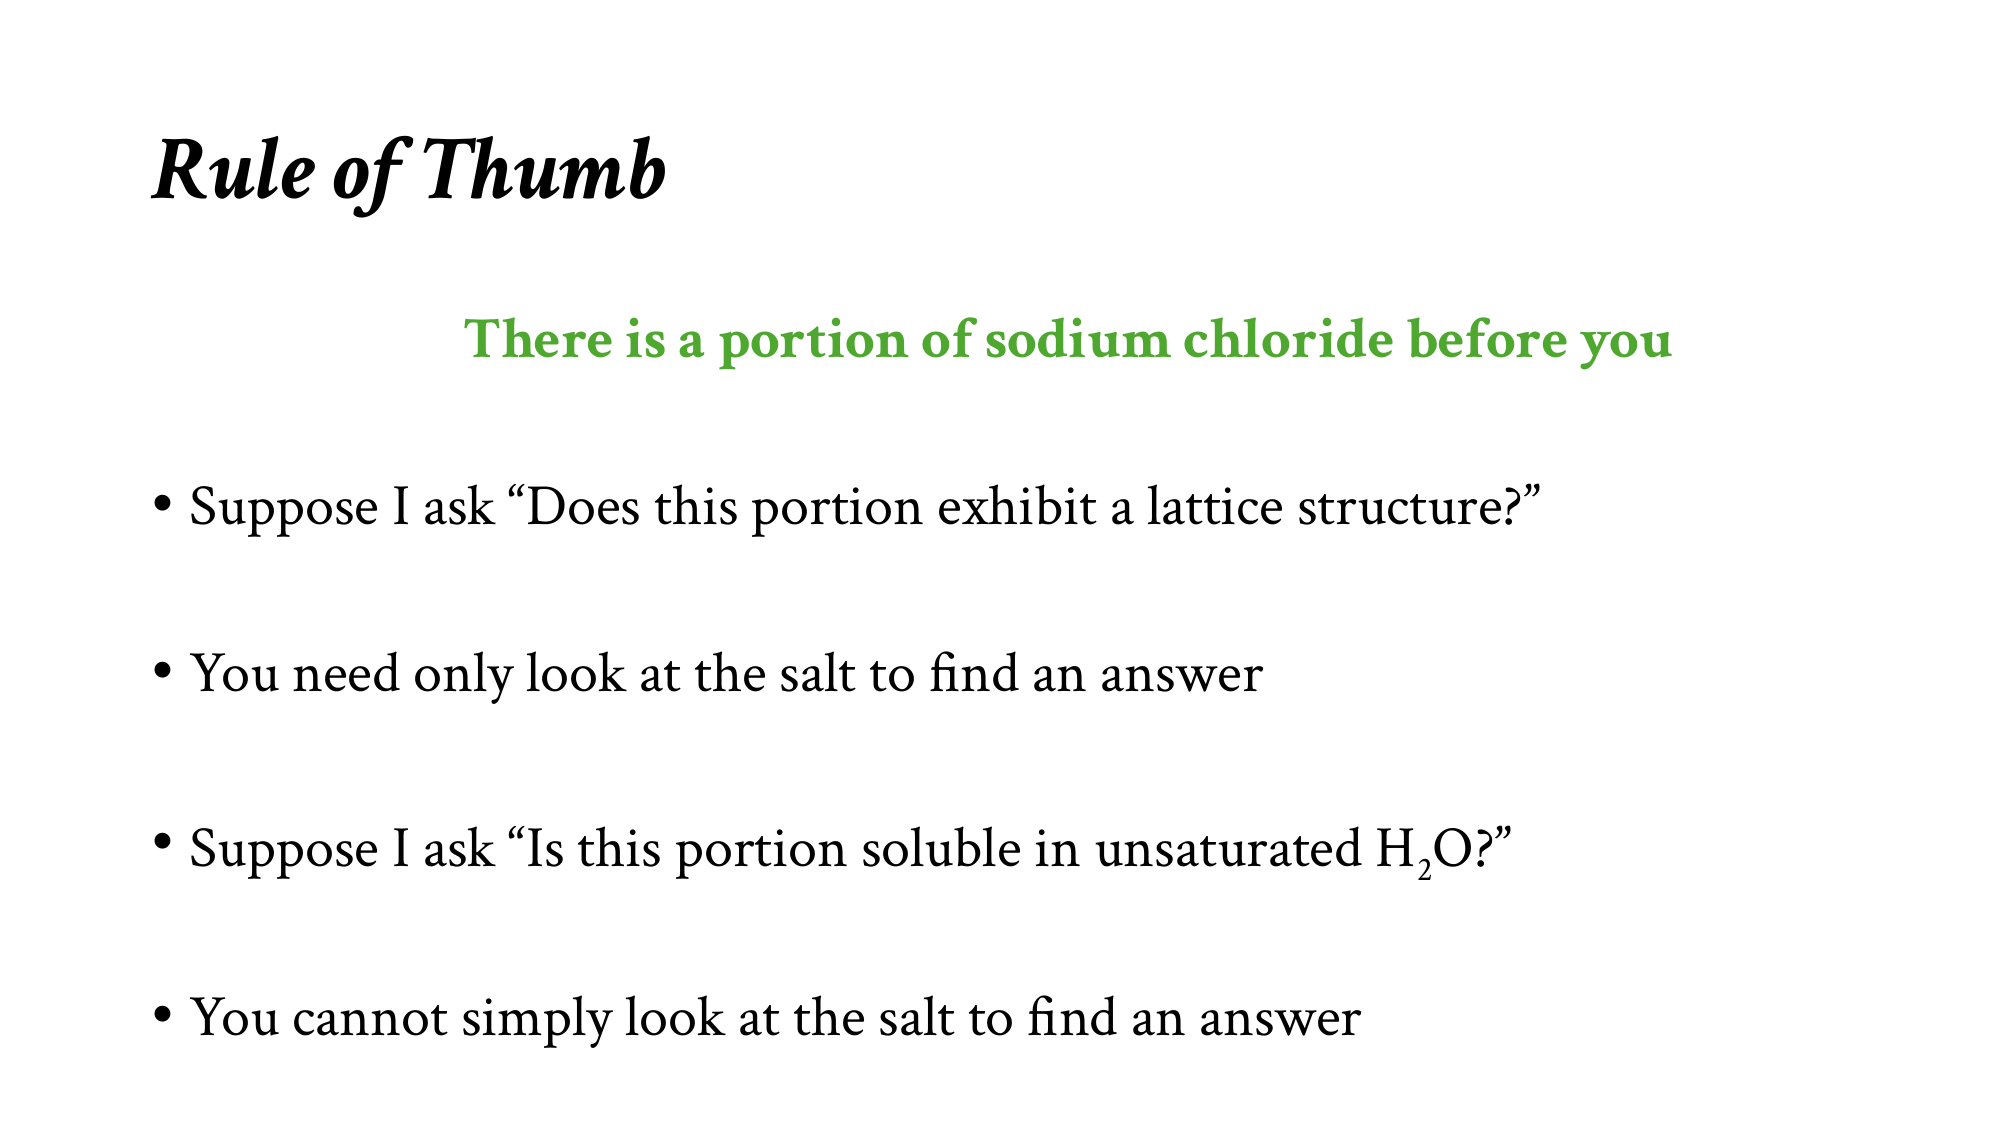

# Rule of Thumb
There is a portion of sodium chloride before you

Suppose I ask “Does this portion exhibit a lattice structure?”

You need only look at the salt to find an answer

Suppose I ask “Is this portion soluble in unsaturated H2O?”

You cannot simply look at the salt to find an answer